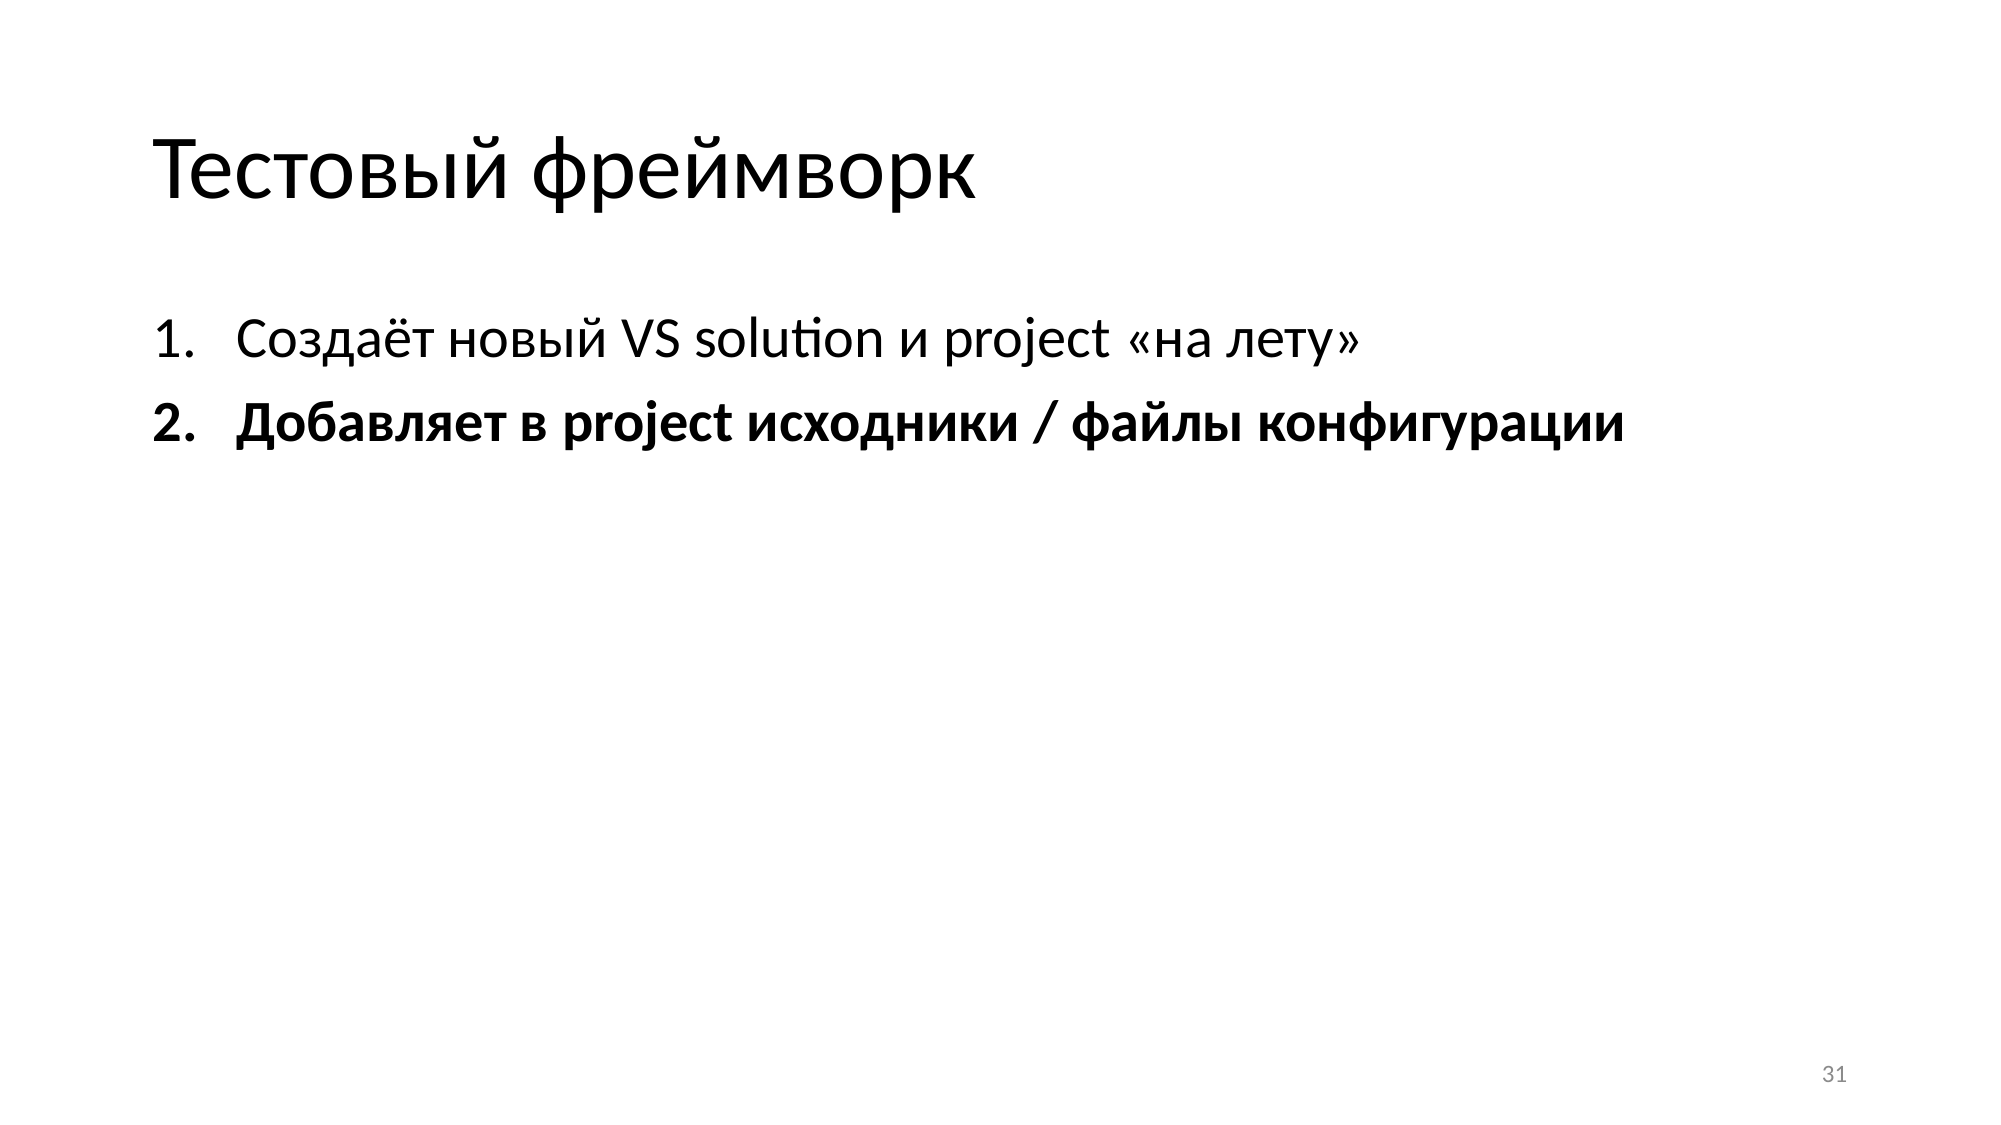

# Тестовый фреймворк
Создаёт новый VS solution и project «на лету»
Добавляет в project исходники / файлы конфигурации
31